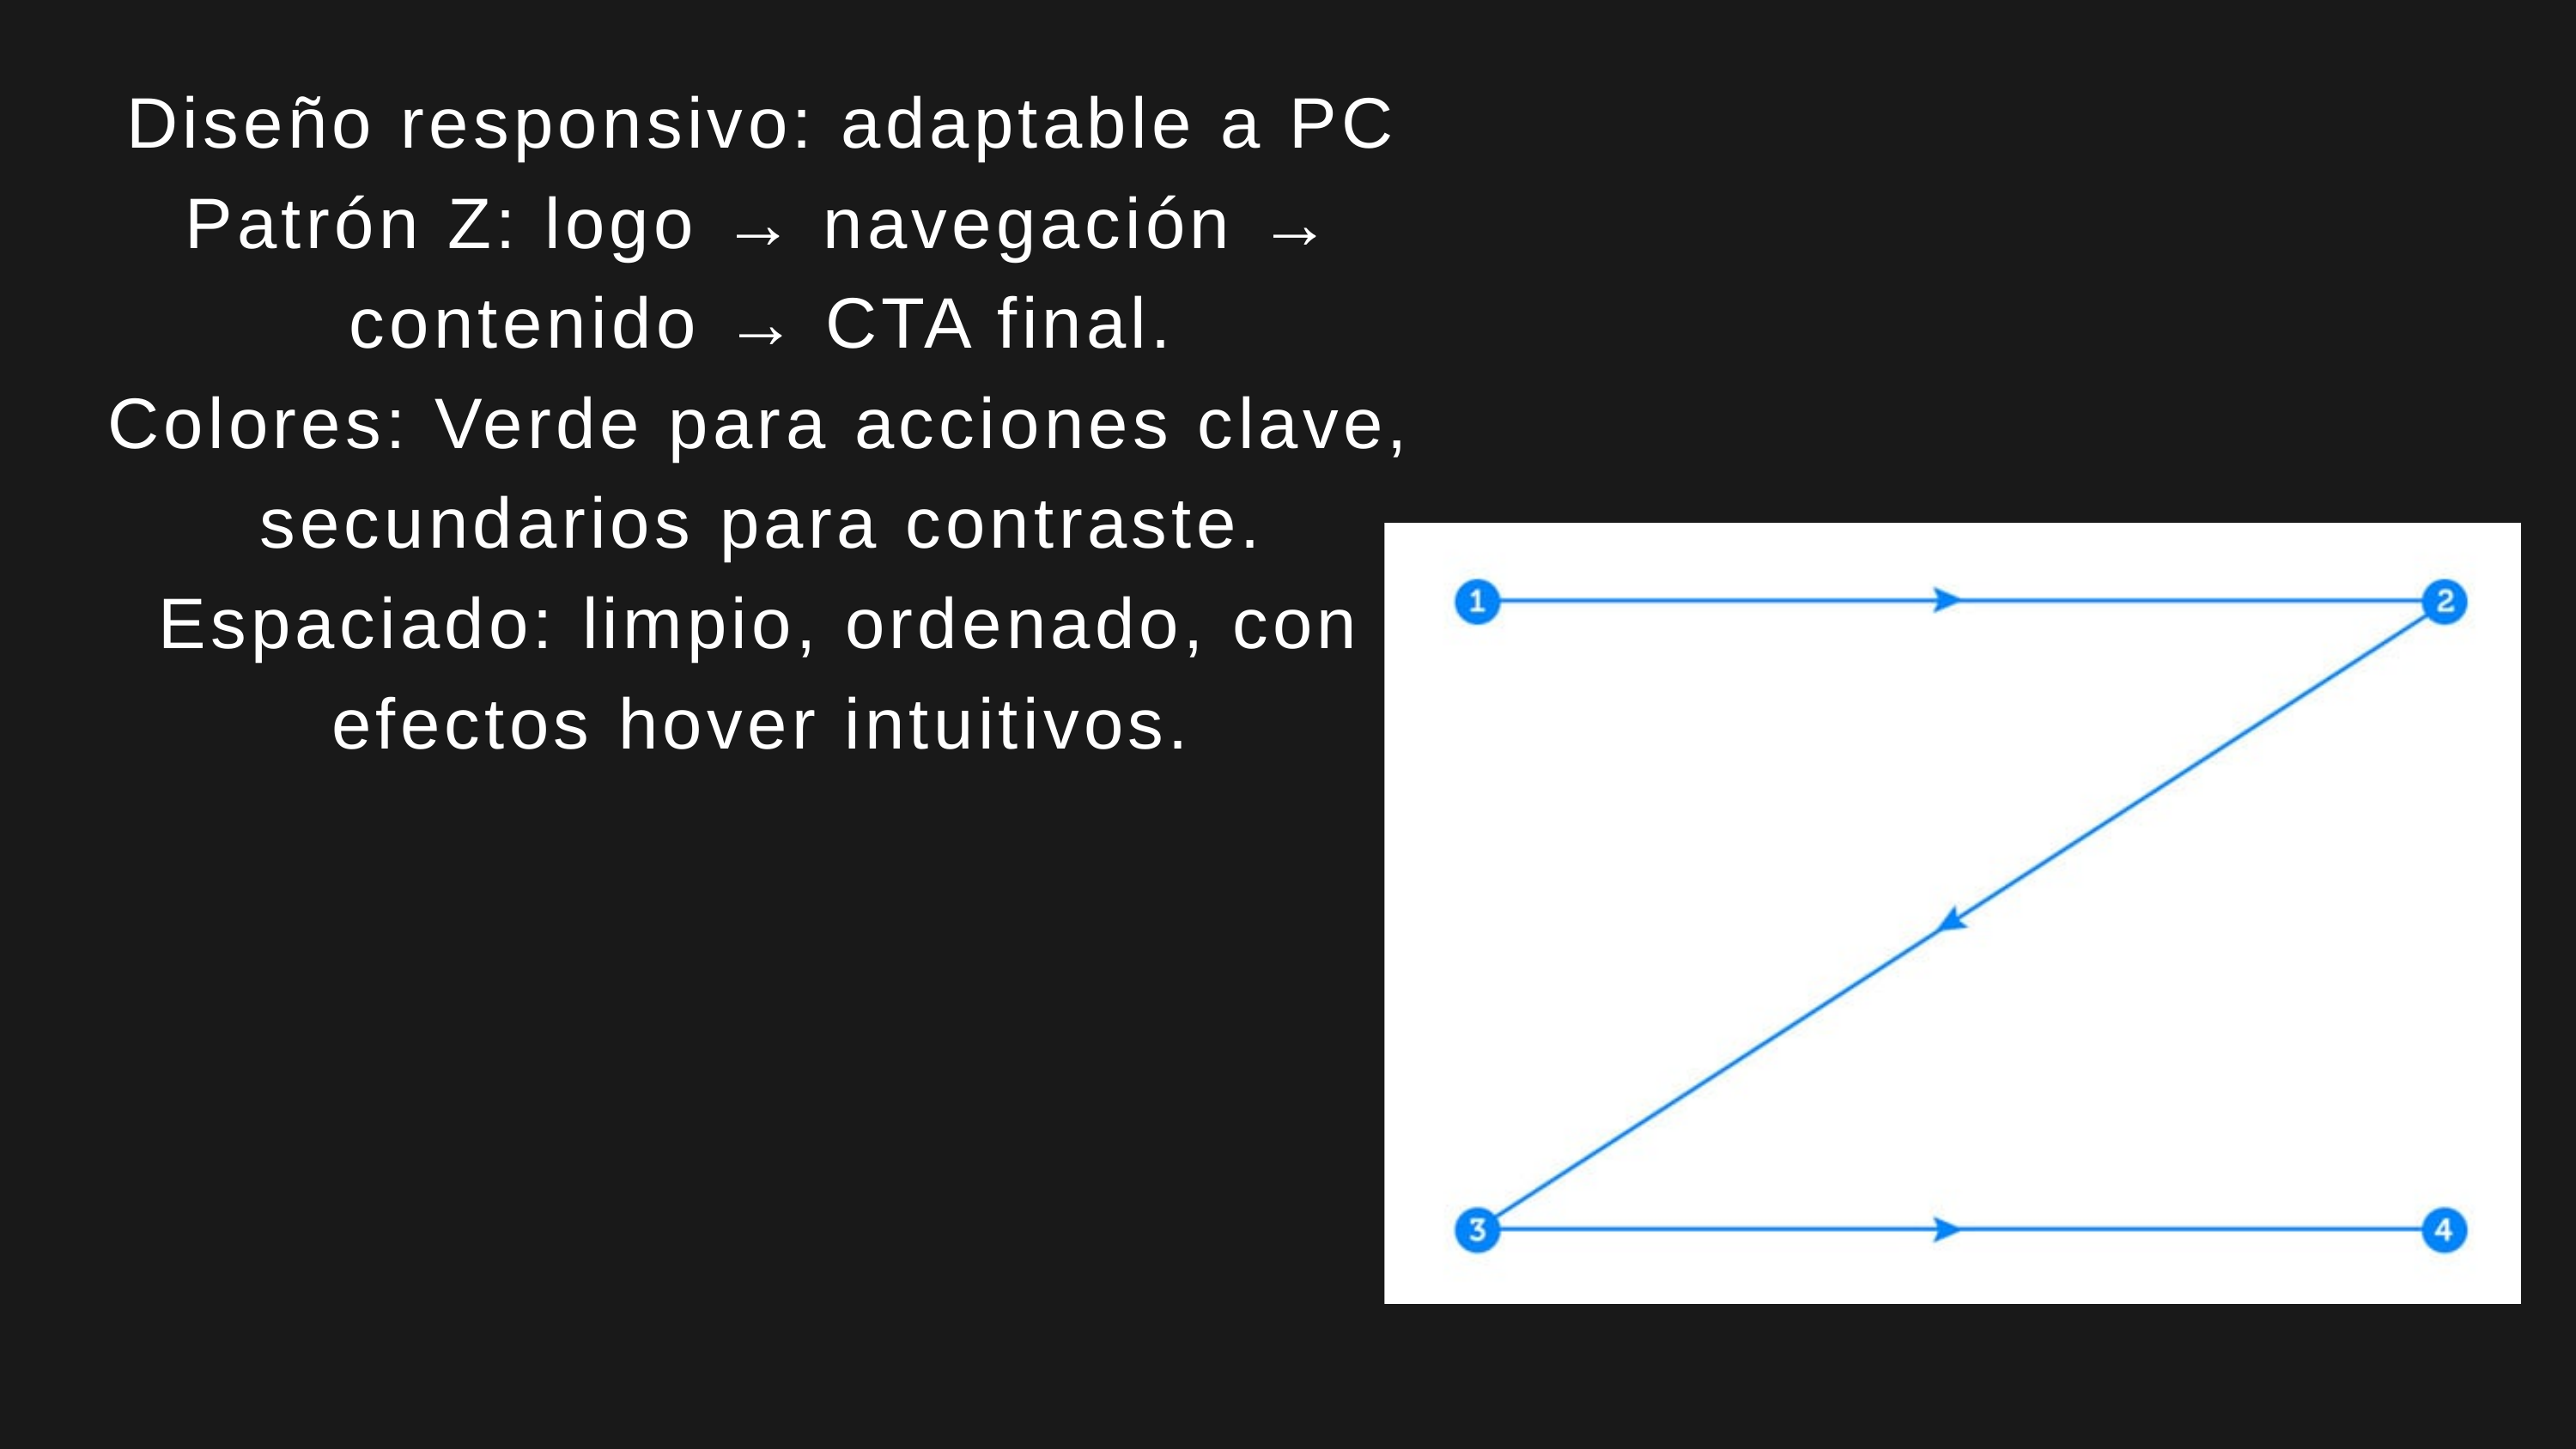

Diseño responsivo: adaptable a PC
Patrón Z: logo → navegación → contenido → CTA final.
Colores: Verde para acciones clave, secundarios para contraste.
Espaciado: limpio, ordenado, con efectos hover intuitivos.